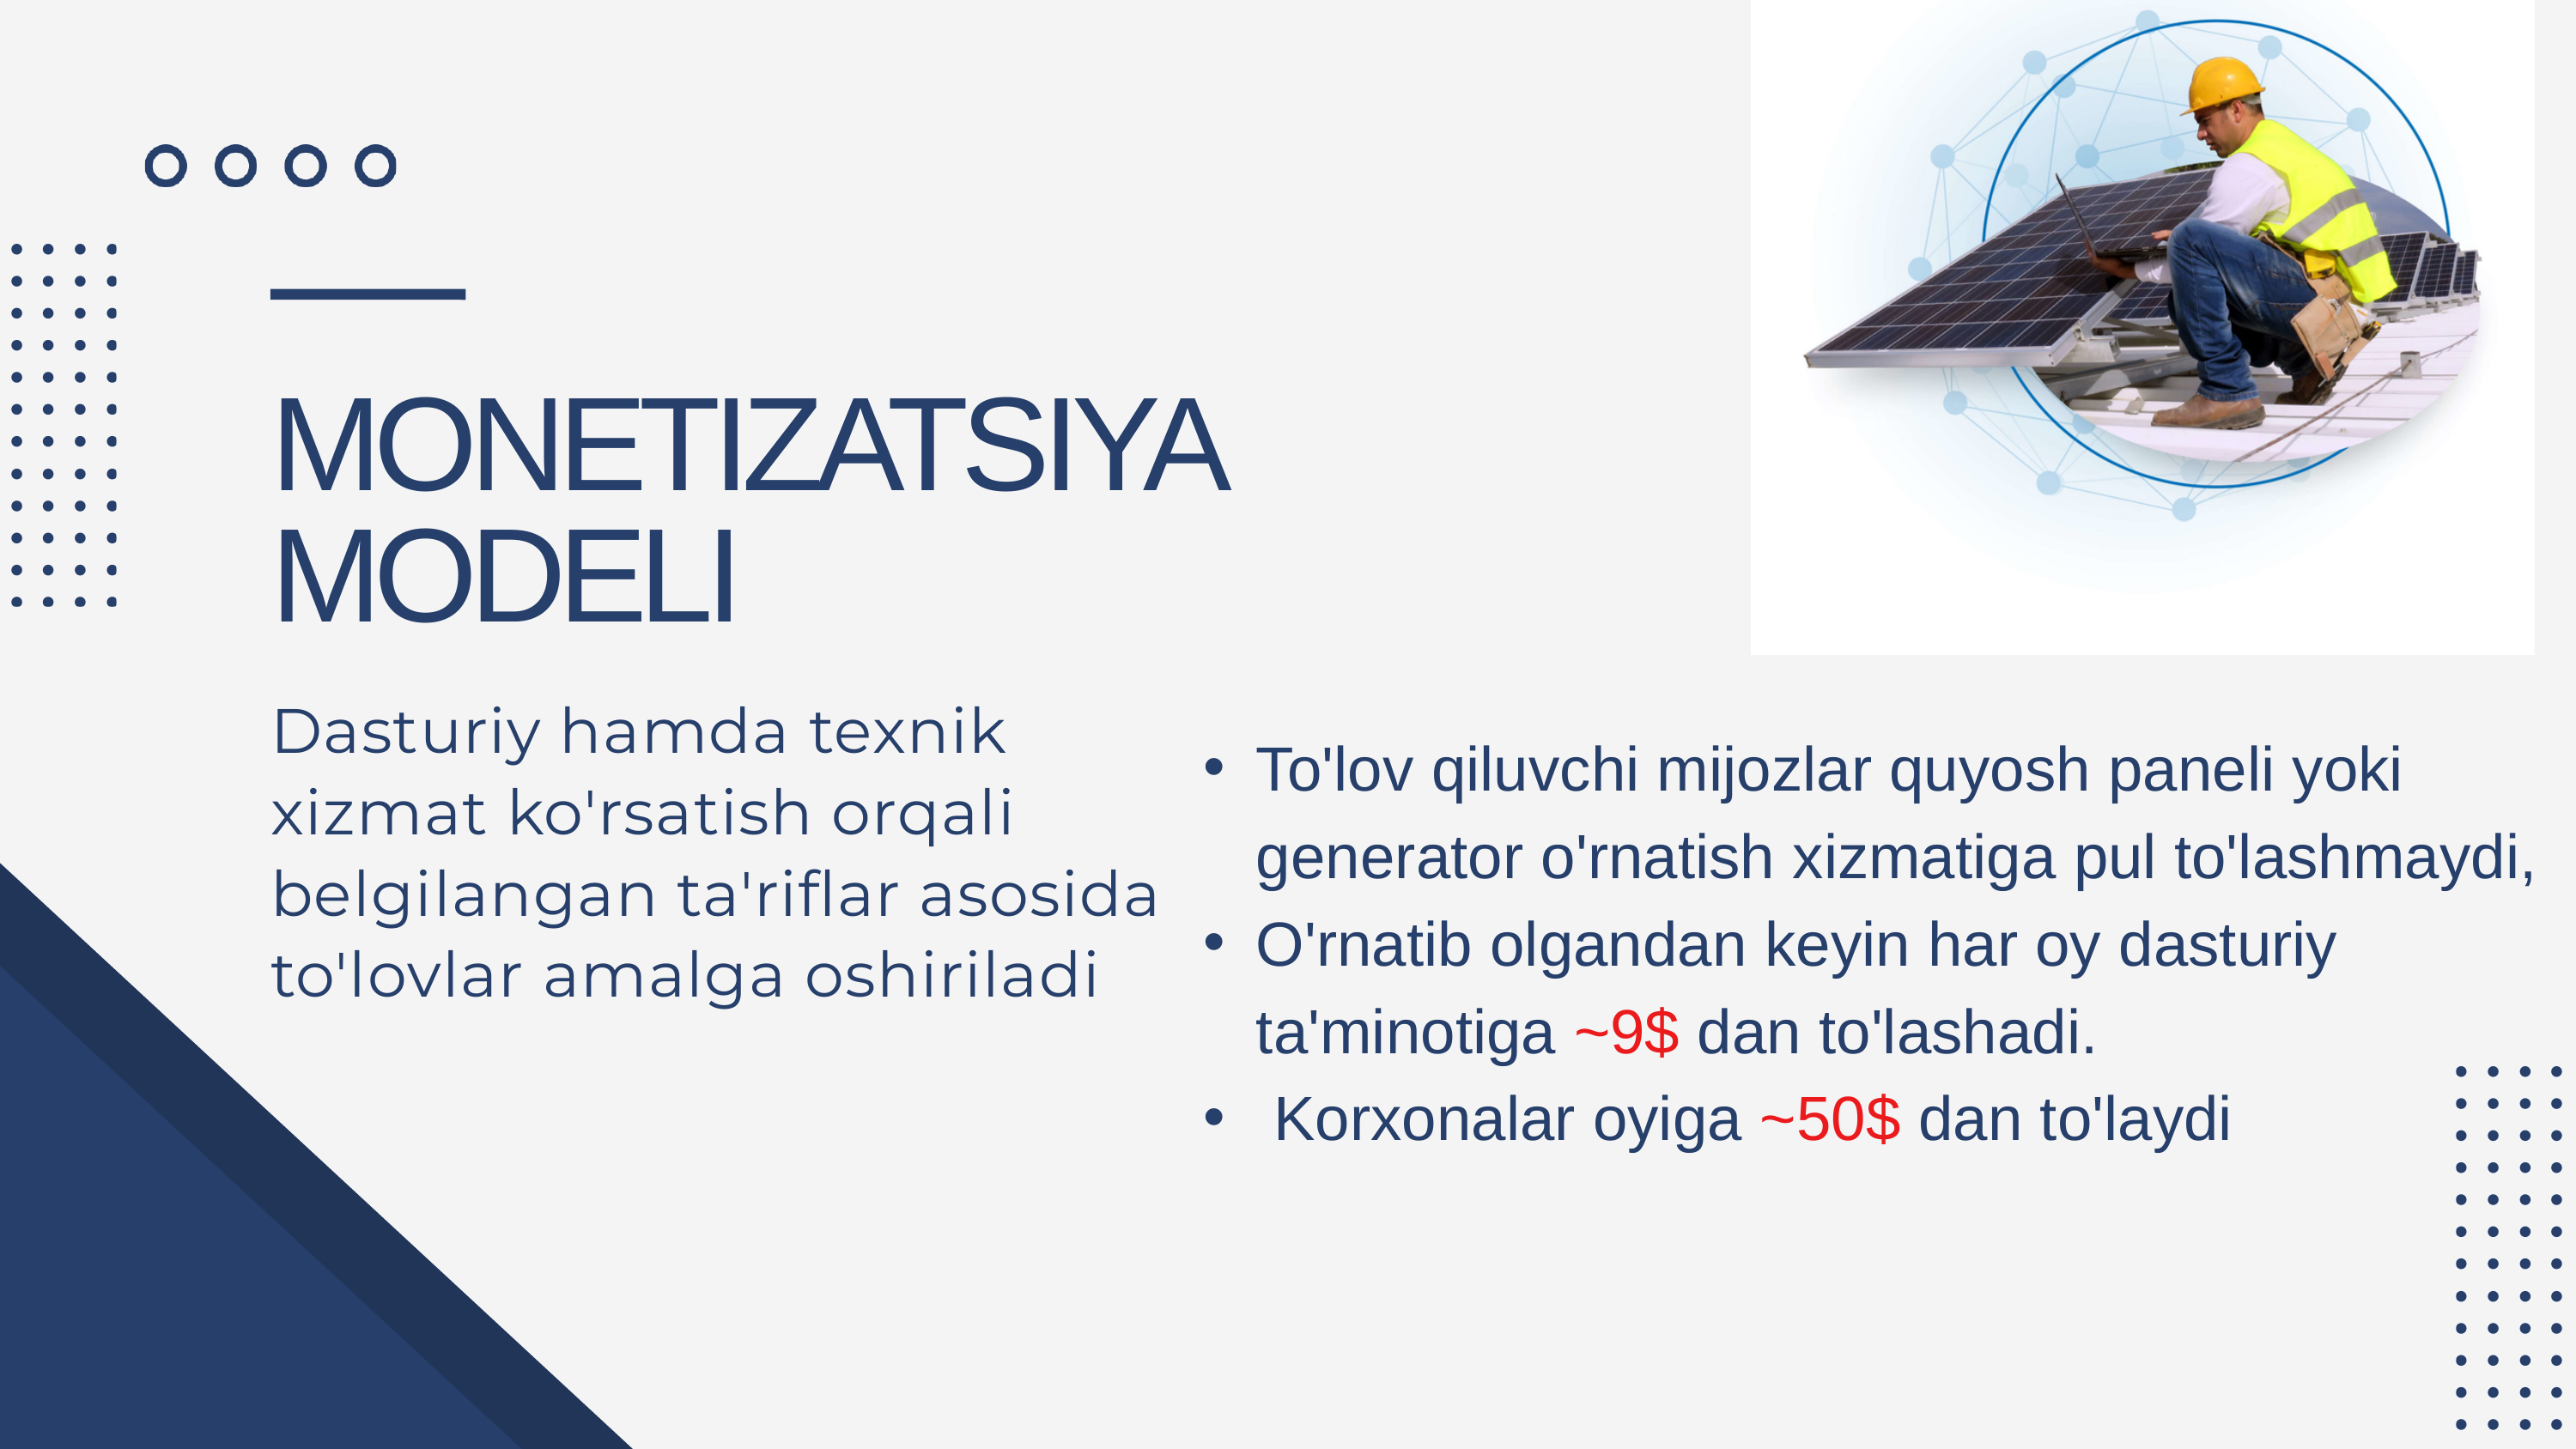

MONETIZATSIYA MODELI
Dasturiy hamda texnik  xizmat ko'rsatish orqali belgilangan ta'riflar asosida to'lovlar amalga oshiriladi
To'lov qiluvchi mijozlar quyosh paneli yoki generator o'rnatish xizmatiga pul to'lashmaydi,
O'rnatib olgandan keyin har oy dasturiy ta'minotiga ~9$ dan to'lashadi.
 Korxonalar oyiga ~50$ dan to'laydi